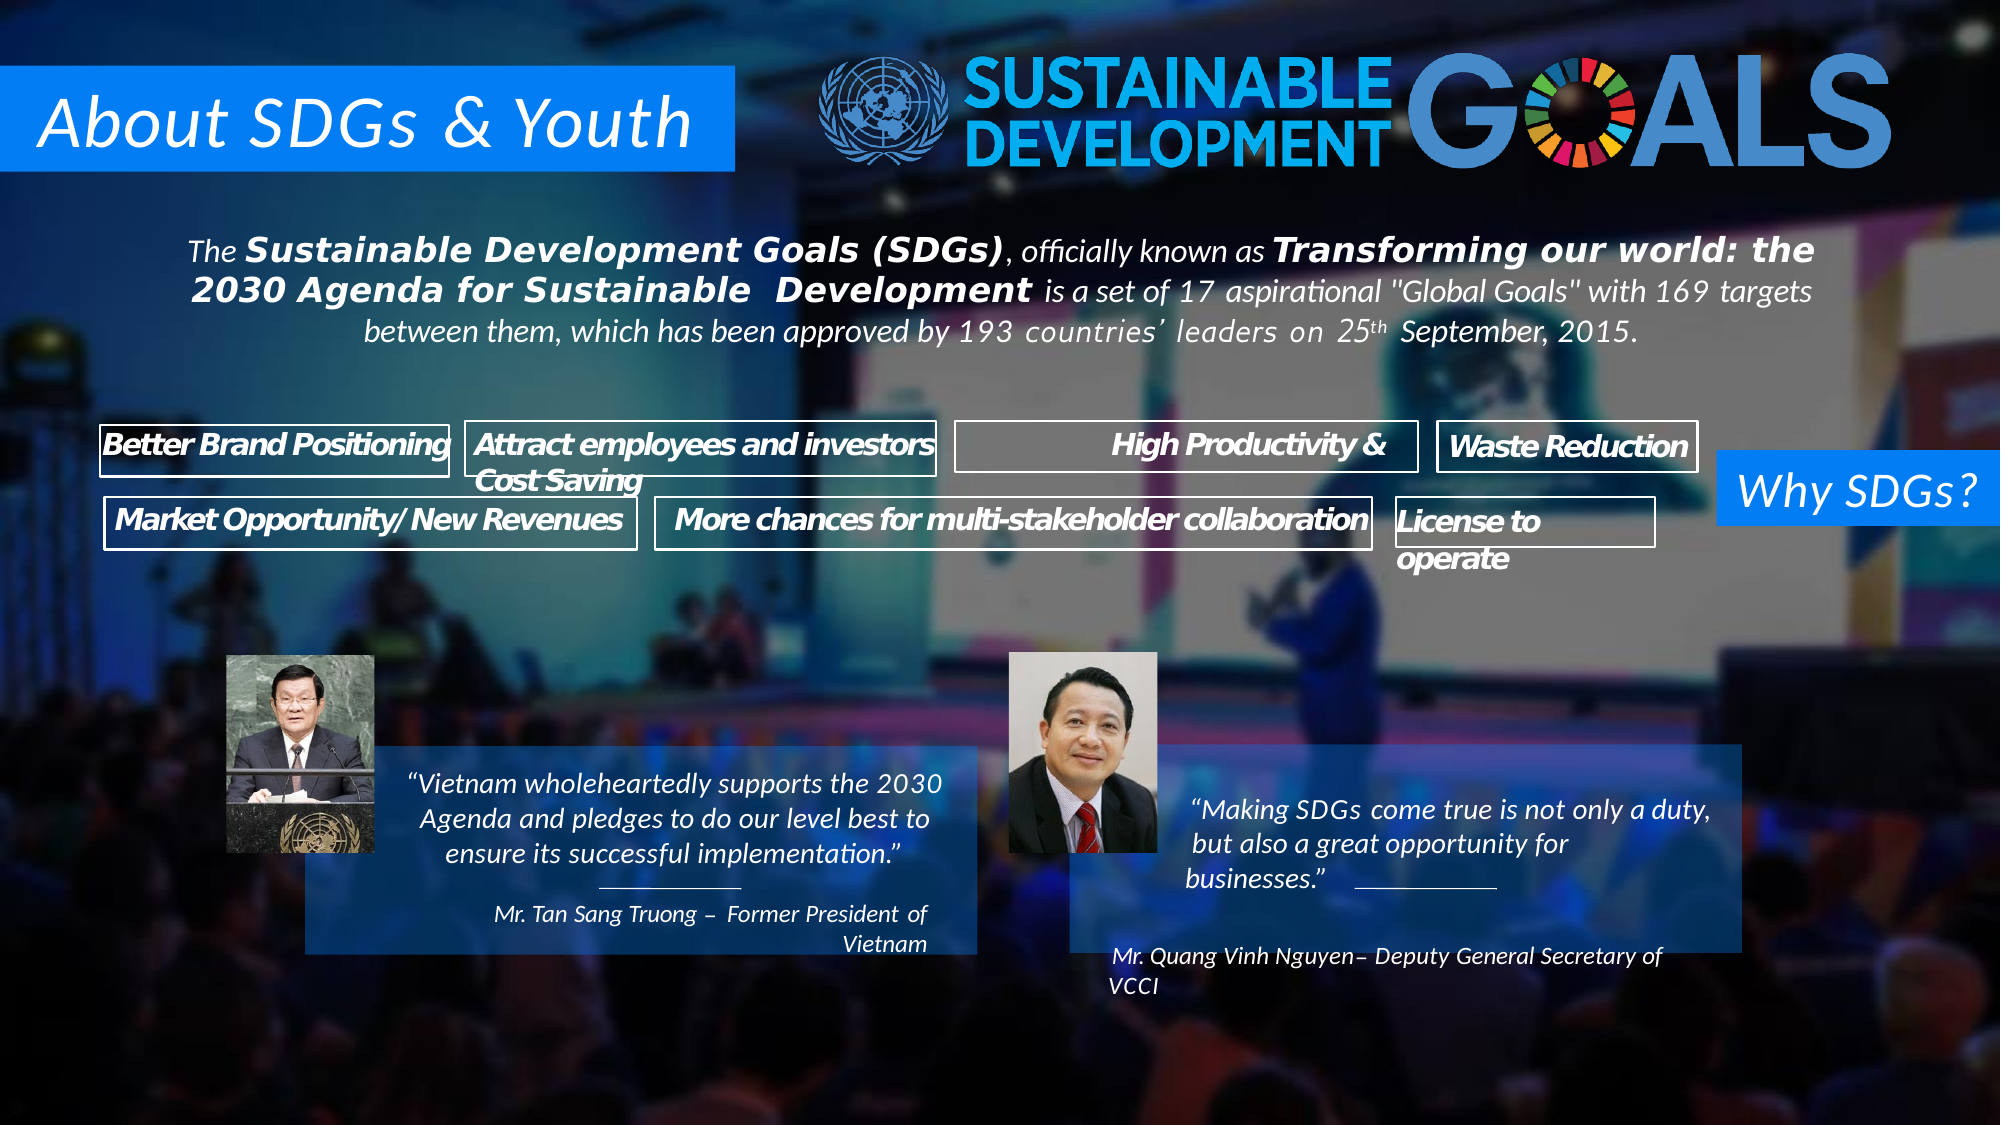

About us

About us

# About SDGs & Youth
The Sustainable Development Goals (SDGs), officially known as Transforming our world: the 2030 Agenda for Sustainable  Development is a set of 17 aspirational "Global Goals" with 169 targets between them, which has been approved by 193 countries’ leaders on 25th  September, 2015.

Better Brand Positioning
Attract employees and investors	     High Productivity & Cost Saving

Waste Reduction

Why SDGs?

Market Opportunity/ New Revenues	More chances for multi-stakeholder collaboration
License to operate

“Making SDGs come true is not only a duty,  but also a great opportunity for businesses.”

Mr. Quang Vinh Nguyen– Deputy General Secretary of VCCI

“Vietnam wholeheartedly supports the 2030  Agenda and pledges to do our level best to  ensure its successful implementation.”

Mr. Tan Sang Truong – Former President of
Vietnam